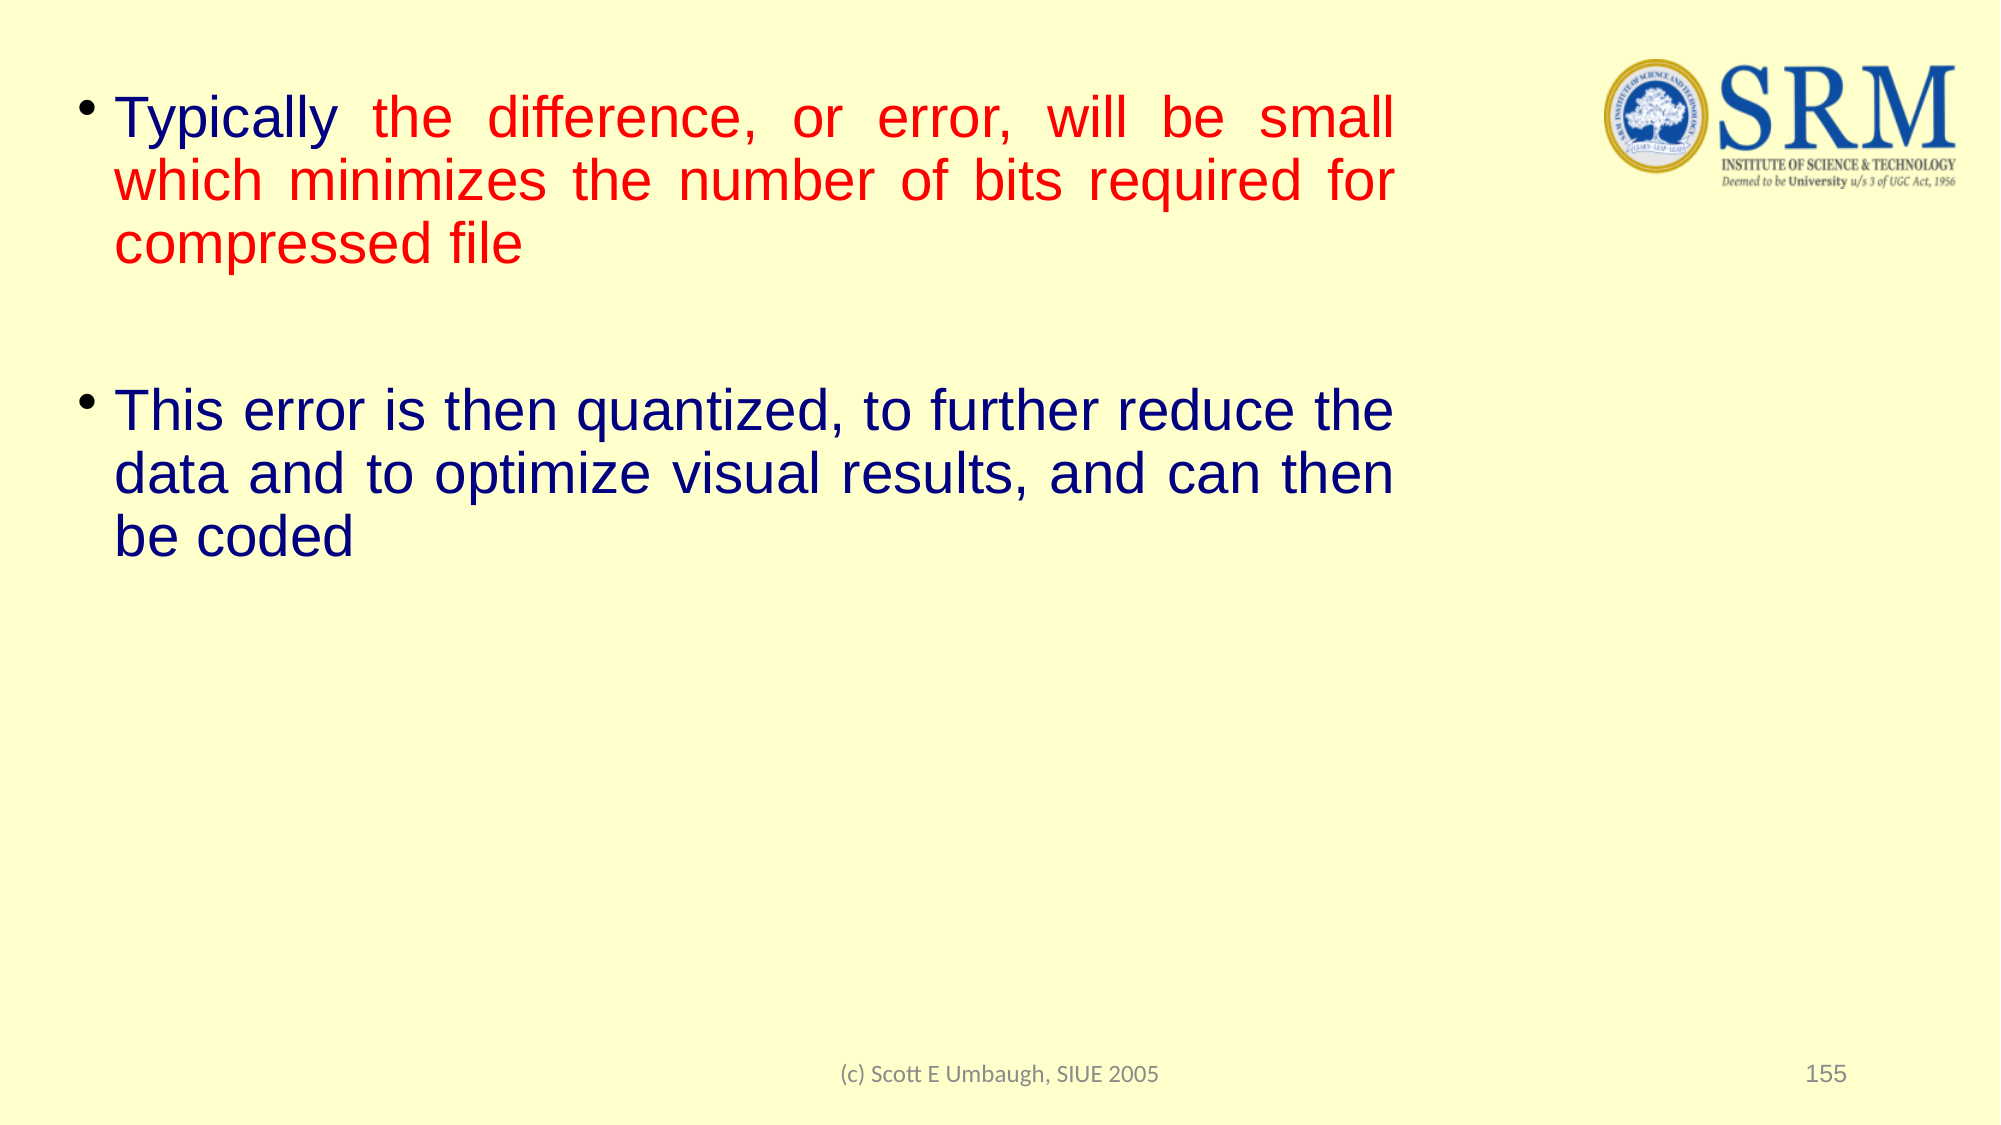

Typically the difference, or error, will be small which minimizes the number of bits required for compressed file

This error is then quantized, to further reduce the data and to optimize visual results, and can then be coded

(c) Scott E Umbaugh, SIUE 2005
155